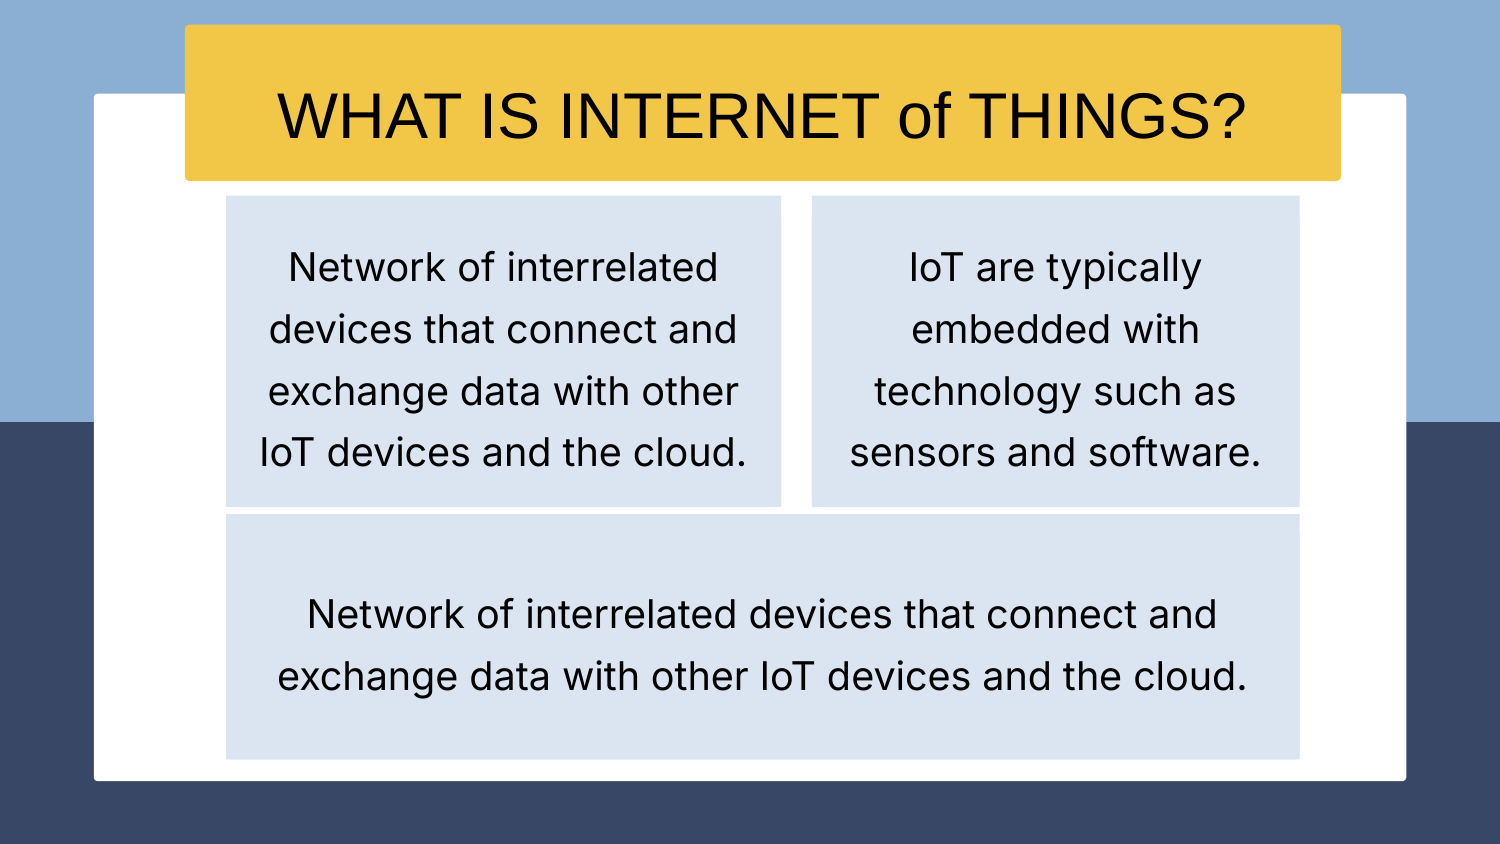

WHAT IS INTERNET of THINGS?

Network of interrelated devices that connect and exchange data with other IoT devices and the cloud.

IoT are typically embedded with technology such as sensors and software.

Network of interrelated devices that connect and exchange data with other IoT devices and the cloud.